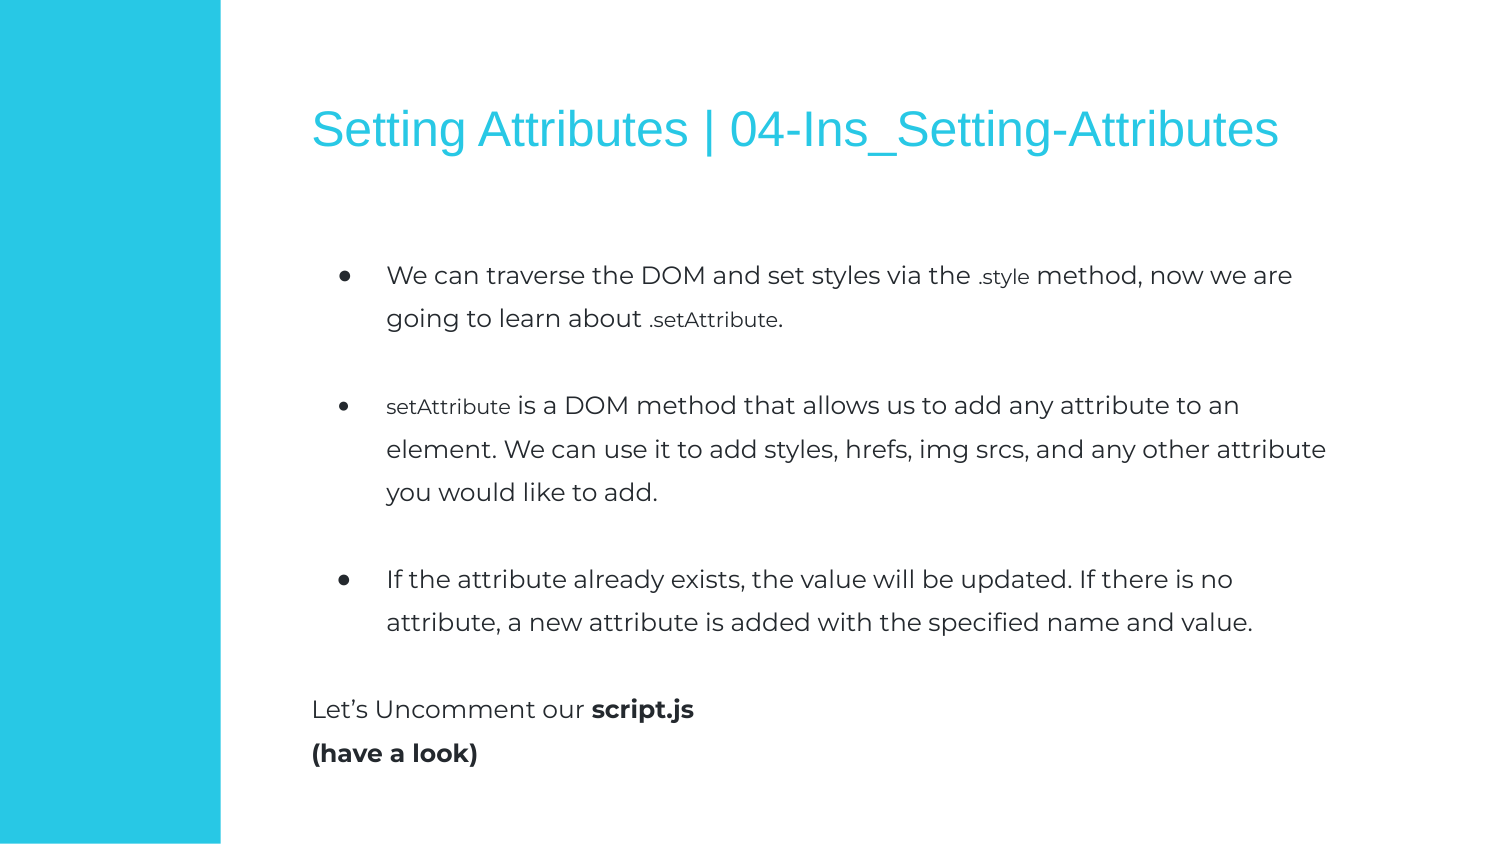

# Setting Attributes | 04-Ins_Setting-Attributes
We can traverse the DOM and set styles via the .style method, now we are going to learn about .setAttribute.

setAttribute is a DOM method that allows us to add any attribute to an element. We can use it to add styles, hrefs, img srcs, and any other attribute you would like to add.

If the attribute already exists, the value will be updated. If there is no attribute, a new attribute is added with the specified name and value.

Let’s Uncomment our script.js
(have a look)